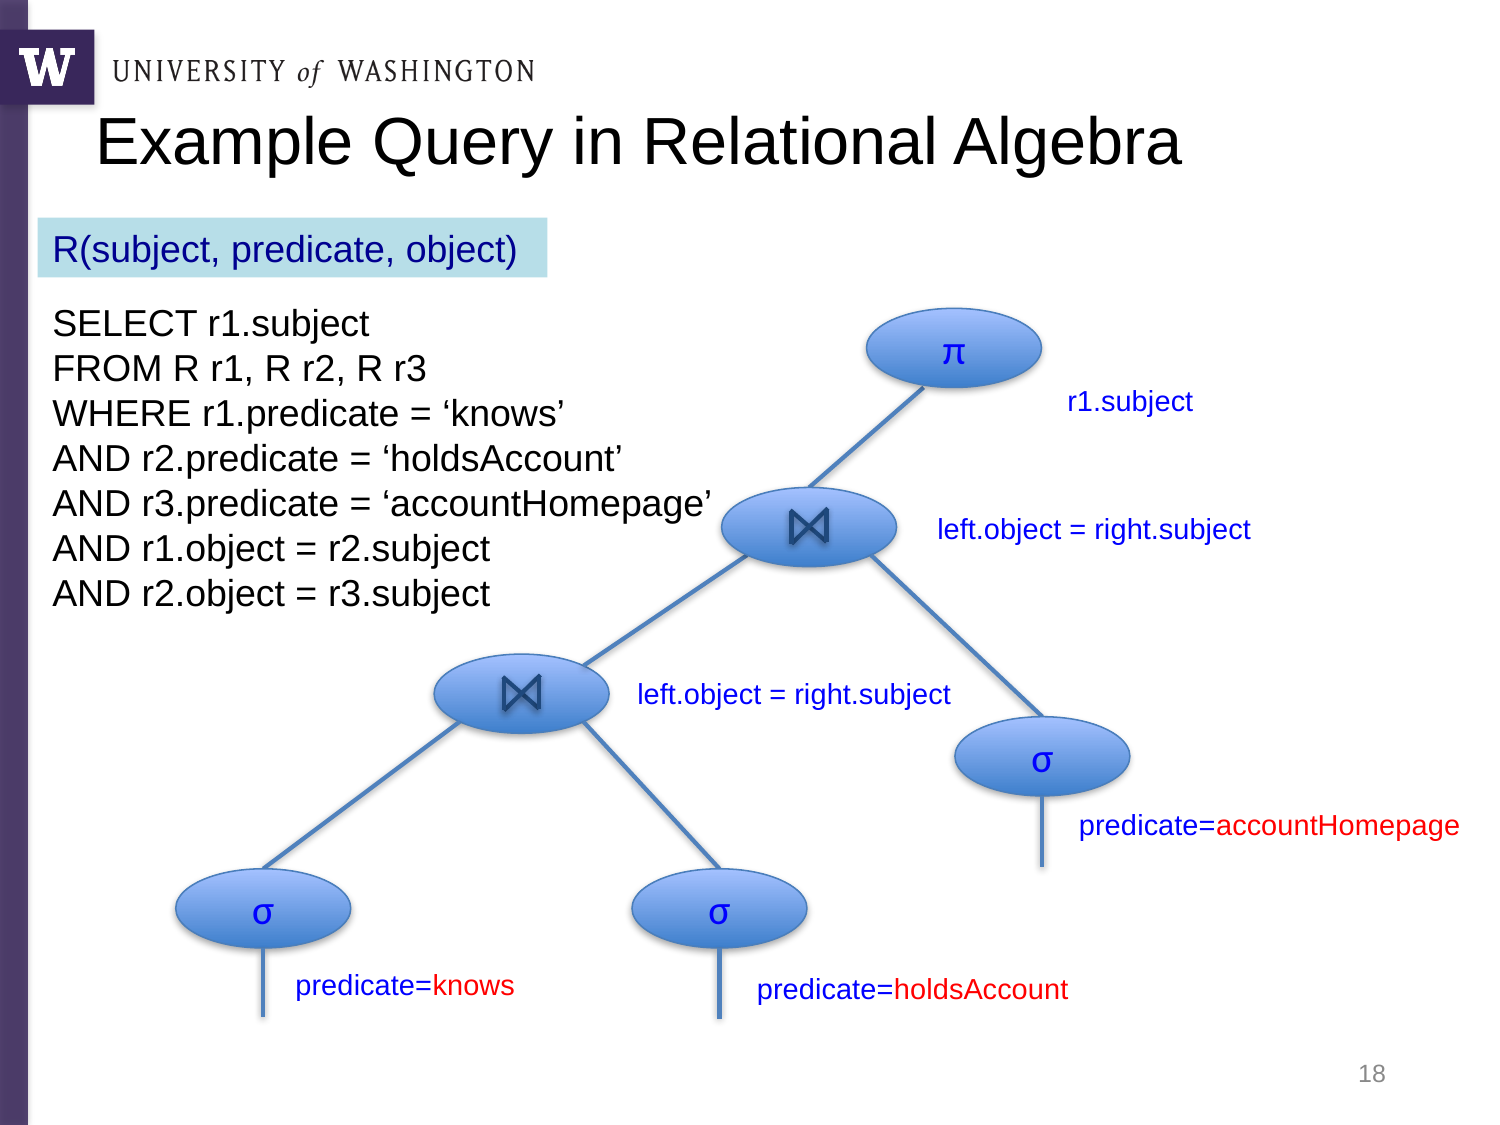

# Example Query in Relational Algebra
R(subject, predicate, object)
SELECT r1.subject
FROM R r1, R r2, R r3
WHERE r1.predicate = ‘knows’
AND r2.predicate = ‘holdsAccount’
AND r3.predicate = ‘accountHomepage’
AND r1.object = r2.subject
AND r2.object = r3.subject
π
r1.subject
left.object = right.subject

left.object = right.subject

σ
predicate=accountHomepage
σ
predicate=knows
σ
predicate=holdsAccount
18